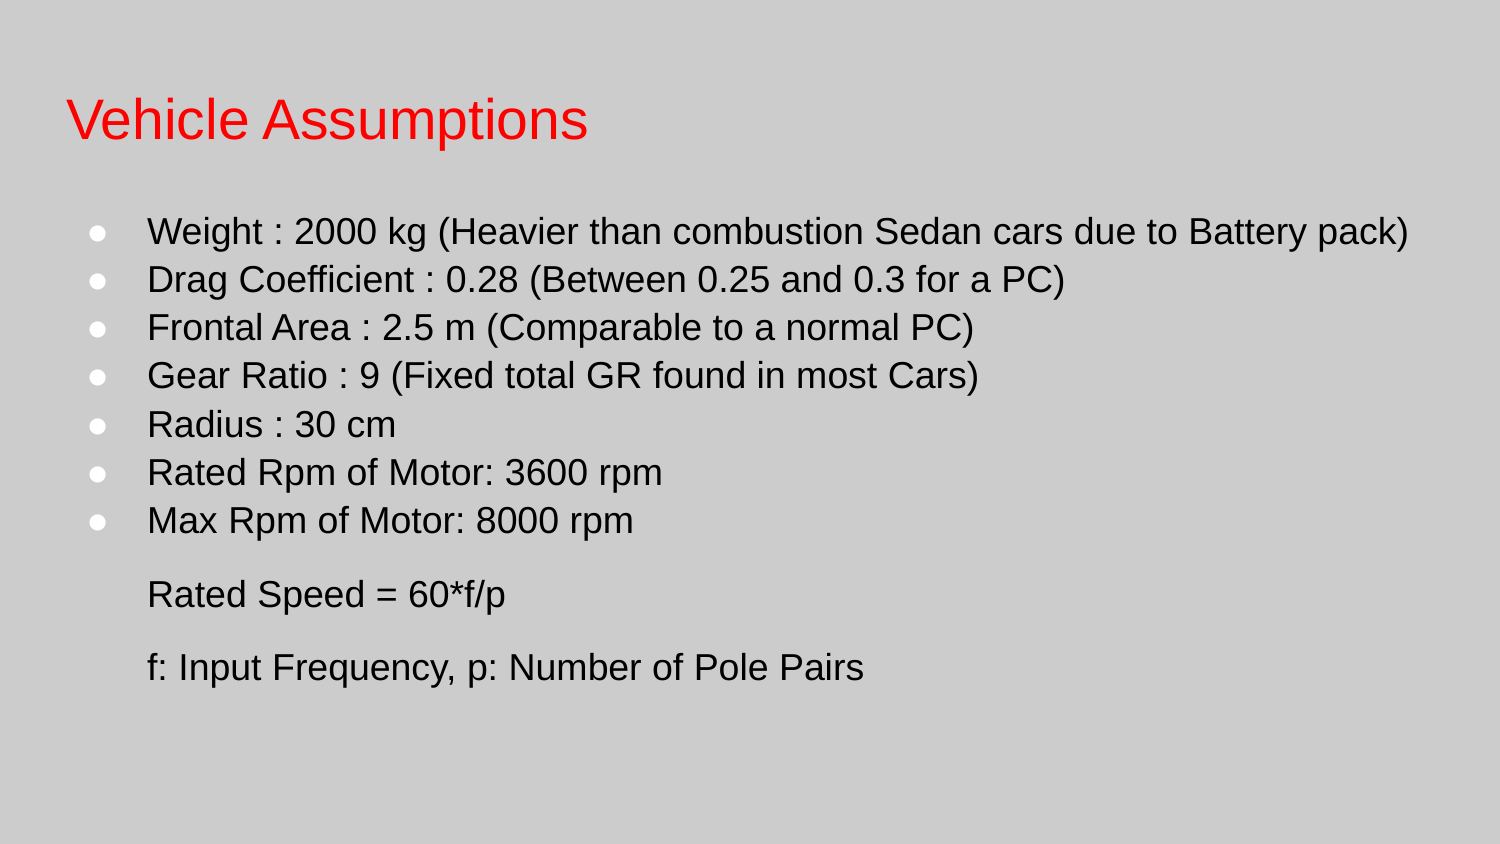

# Vehicle Assumptions
Weight : 2000 kg (Heavier than combustion Sedan cars due to Battery pack)
Drag Coefficient : 0.28 (Between 0.25 and 0.3 for a PC)
Frontal Area : 2.5 m (Comparable to a normal PC)
Gear Ratio : 9 (Fixed total GR found in most Cars)
Radius : 30 cm
Rated Rpm of Motor: 3600 rpm
Max Rpm of Motor: 8000 rpm
Rated Speed = 60*f/p
f: Input Frequency, p: Number of Pole Pairs